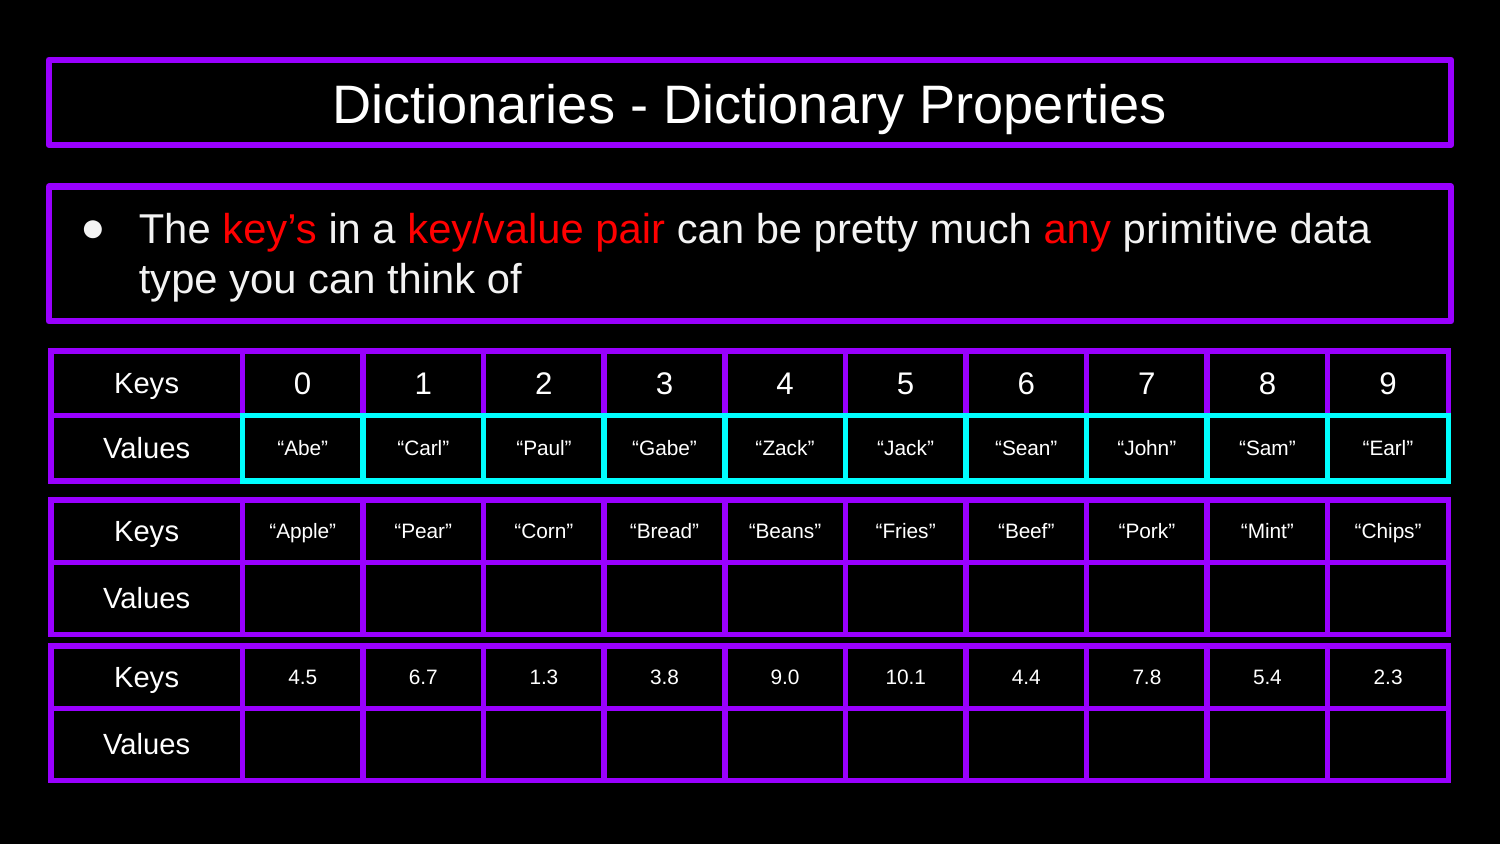

# Dictionaries - Dictionary Properties
The key’s in a key/value pair can be pretty much any primitive data type you can think of
| Keys | 0 | 1 | 2 | 3 | 4 | 5 | 6 | 7 | 8 | 9 |
| --- | --- | --- | --- | --- | --- | --- | --- | --- | --- | --- |
| Values | “Abe” | “Carl” | “Paul” | “Gabe” | “Zack” | “Jack” | “Sean” | “John” | “Sam” | “Earl” |
| Keys | “Apple” | “Pear” | “Corn” | “Bread” | “Beans” | “Fries” | “Beef” | “Pork” | “Mint” | “Chips” |
| --- | --- | --- | --- | --- | --- | --- | --- | --- | --- | --- |
| Values |  |  |  |  |  |  |  |  |  |  |
| Keys | 4.5 | 6.7 | 1.3 | 3.8 | 9.0 | 10.1 | 4.4 | 7.8 | 5.4 | 2.3 |
| --- | --- | --- | --- | --- | --- | --- | --- | --- | --- | --- |
| Values |  |  |  |  |  |  |  |  |  |  |